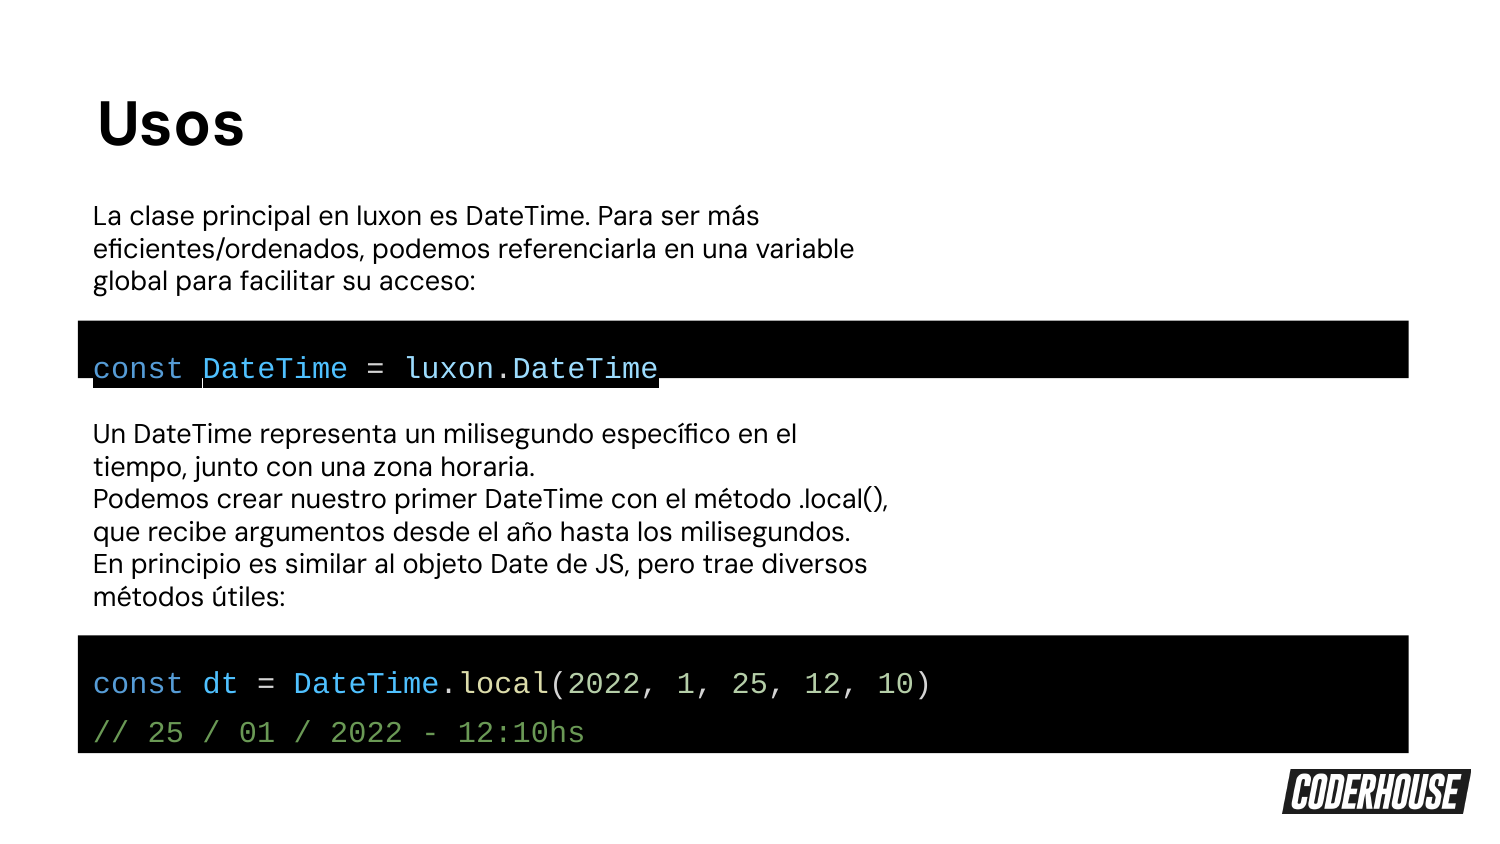

Usos
La clase principal en luxon es DateTime. Para ser más eficientes/ordenados, podemos referenciarla en una variable global para facilitar su acceso:
const DateTime = luxon.DateTime

Un DateTime representa un milisegundo específico en el tiempo, junto con una zona horaria.
Podemos crear nuestro primer DateTime con el método .local(), que recibe argumentos desde el año hasta los milisegundos.
En principio es similar al objeto Date de JS, pero trae diversos métodos útiles:
const dt = DateTime.local(2022, 1, 25, 12, 10)
// 25 / 01 / 2022 - 12:10hs